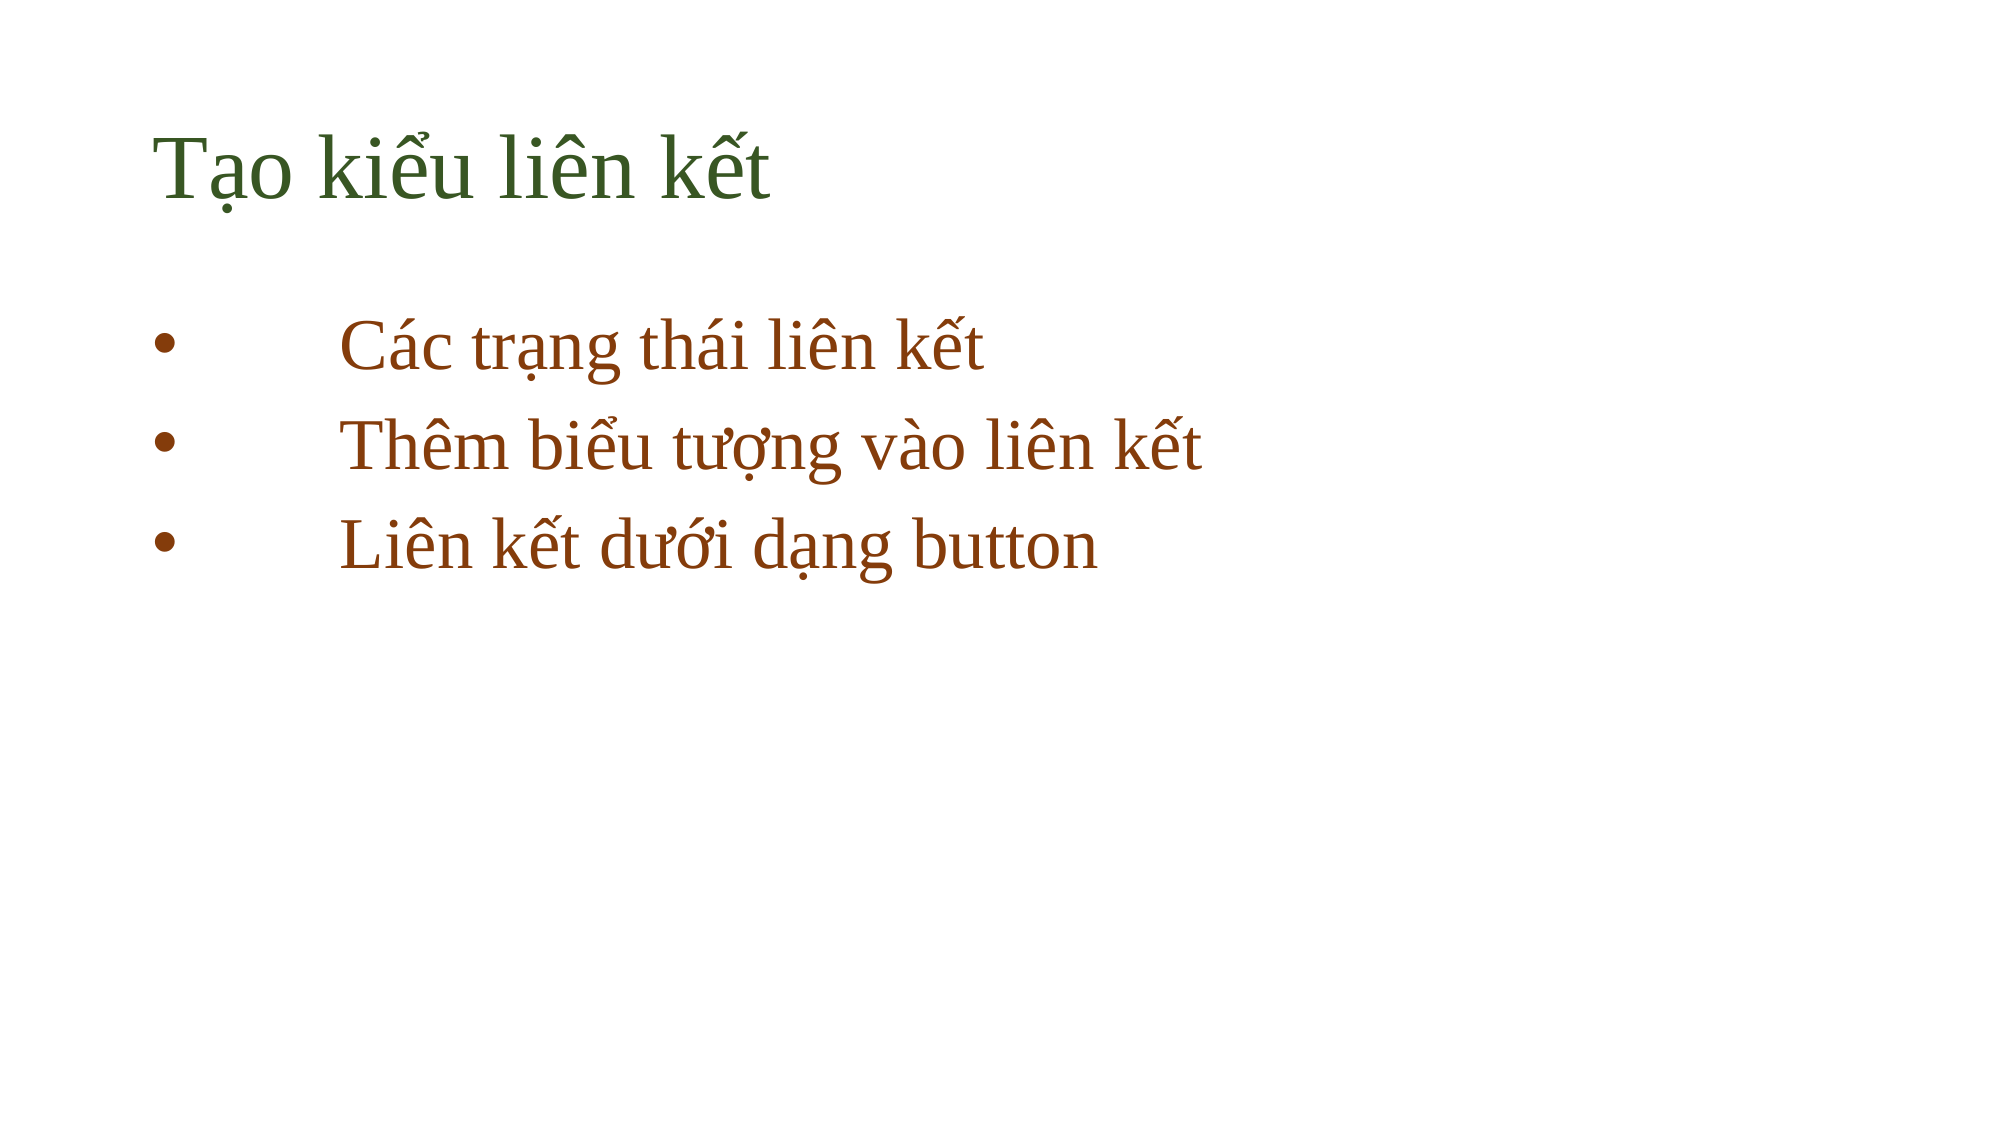

# Tạo kiểu liên kết
	Các trạng thái liên kết
	Thêm biểu tượng vào liên kết
	Liên kết dưới dạng button